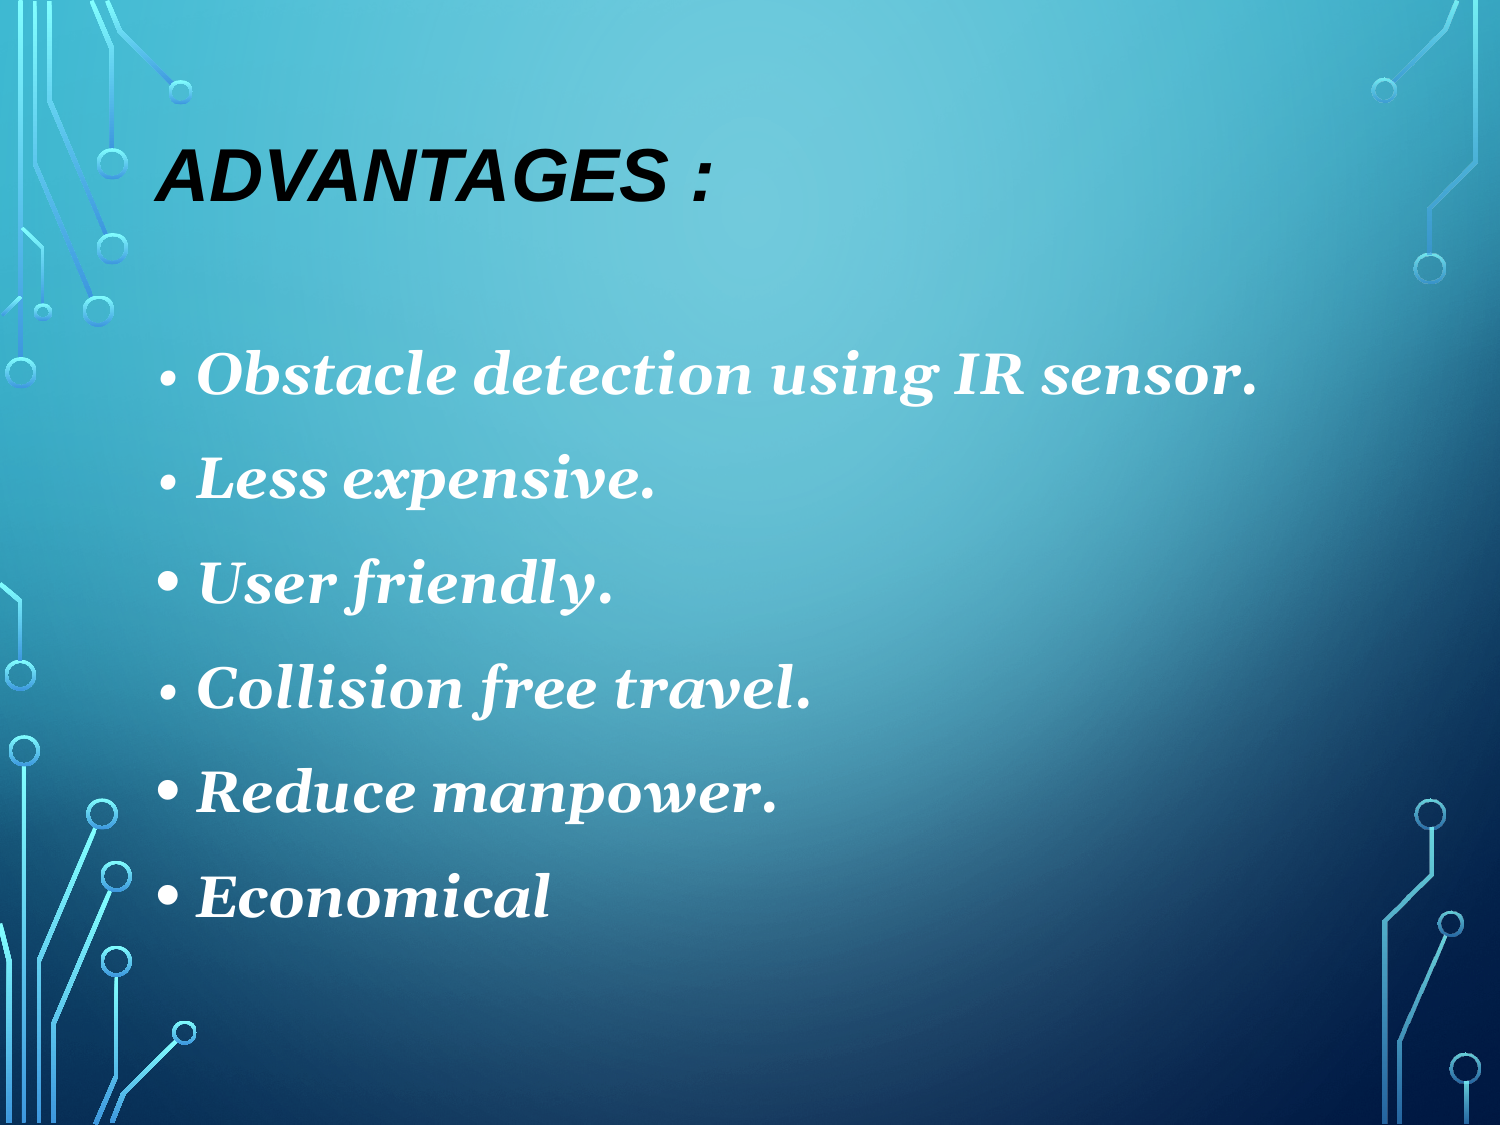

# ADVANTAGES :
• Obstacle detection using IR sensor.
• Less expensive.
User friendly.
• Collision free travel.
Reduce manpower.
Economical